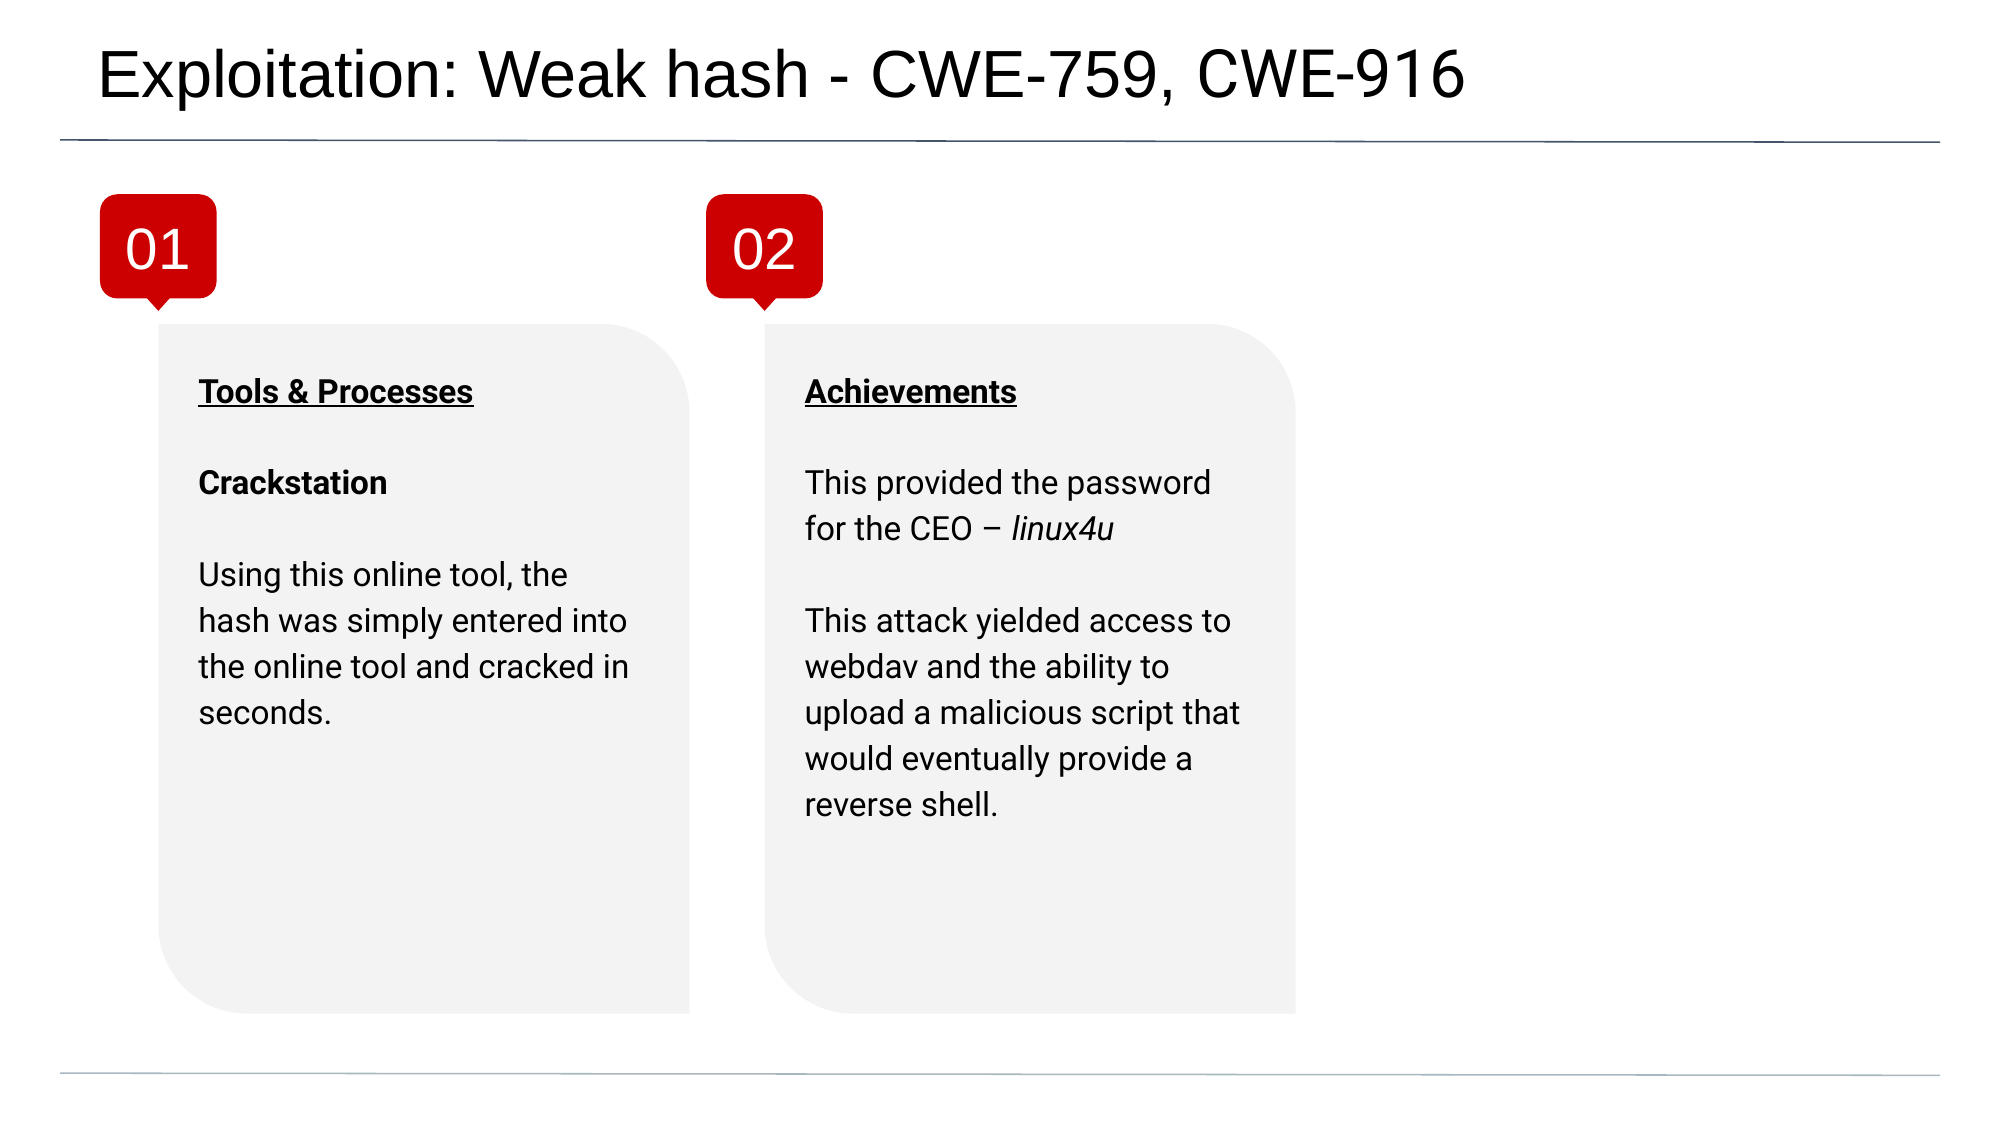

# Exploitation: Weak hash - CWE-759, CWE-916
01

02

Tools & Processes

Crackstation

Using this online tool, the hash was simply entered into the online tool and cracked in seconds.

Achievements

This provided the password for the CEO – linux4u

This attack yielded access to webdav and the ability to upload a malicious script that would eventually provide a reverse shell.